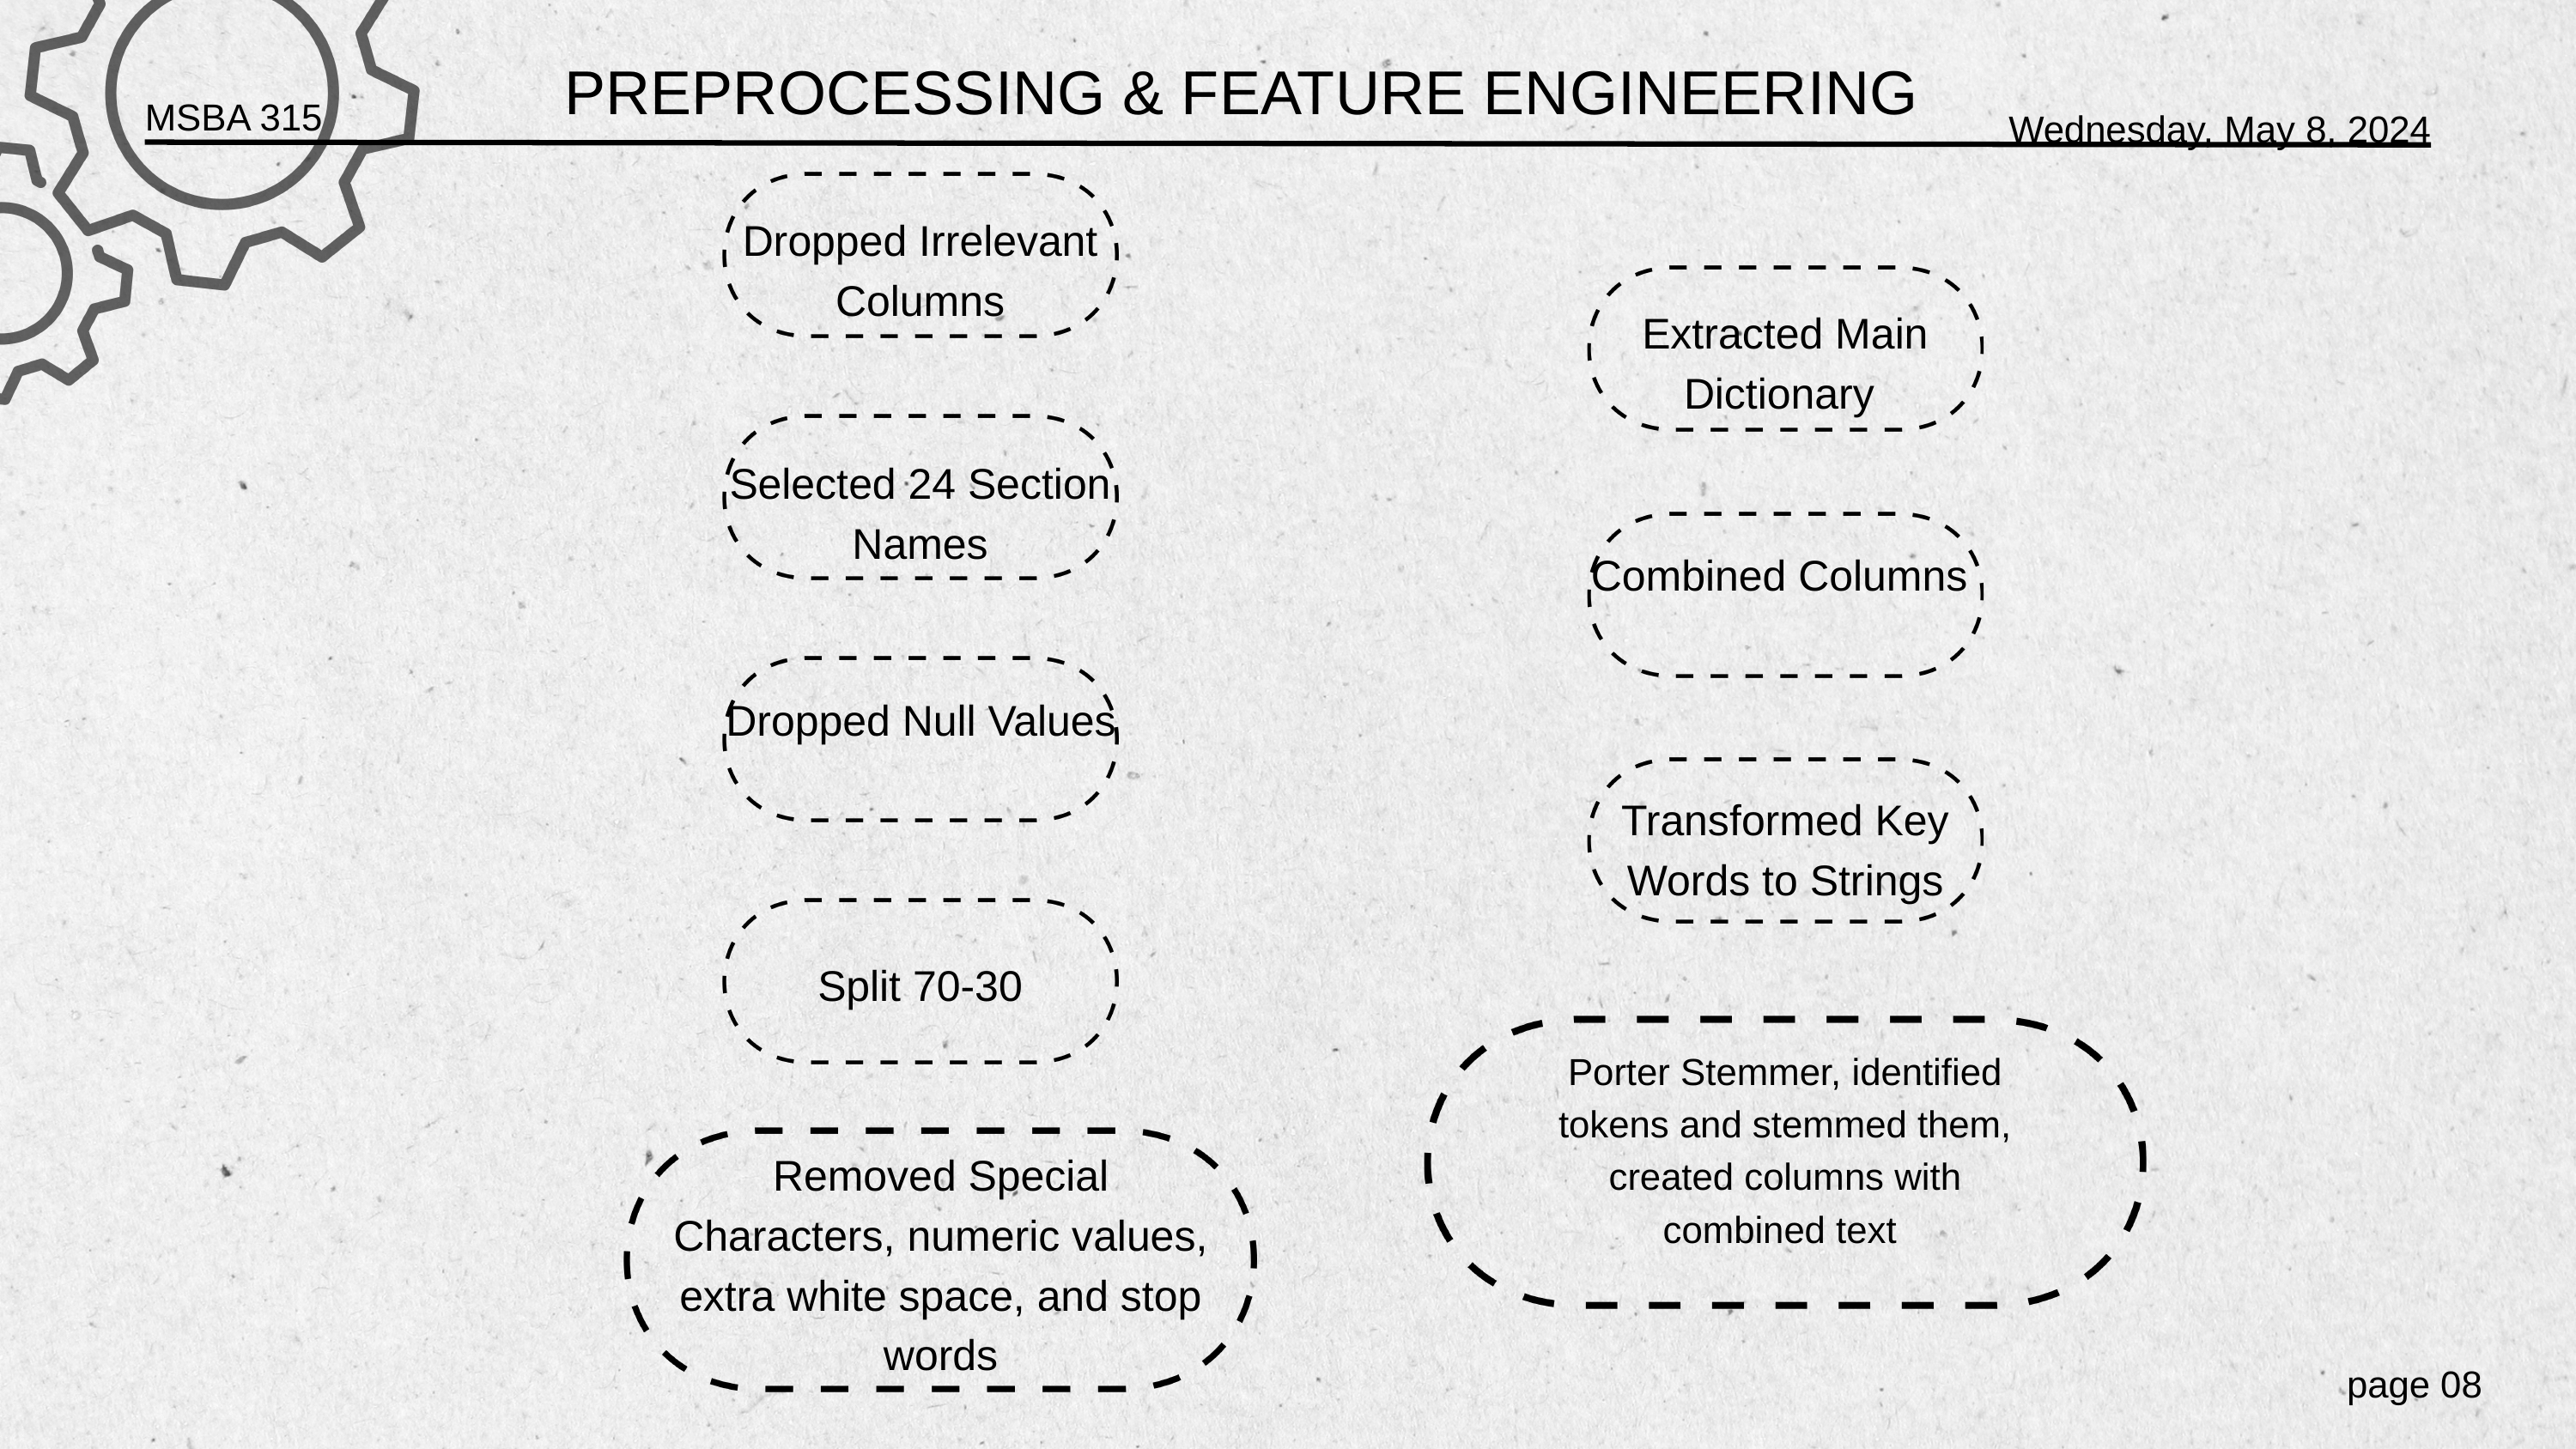

PREPROCESSING & FEATURE ENGINEERING
MSBA 315

Wednesday, May 8, 2024

Dropped Irrelevant Columns

Extracted Main Dictionary

Selected 24 Section Names

Combined Columns

Dropped Null Values

Transformed Key Words to Strings

Split 70-30

Porter Stemmer, identified tokens and stemmed them, created columns with combined text

Removed Special Characters, numeric values, extra white space, and stop words
page 08